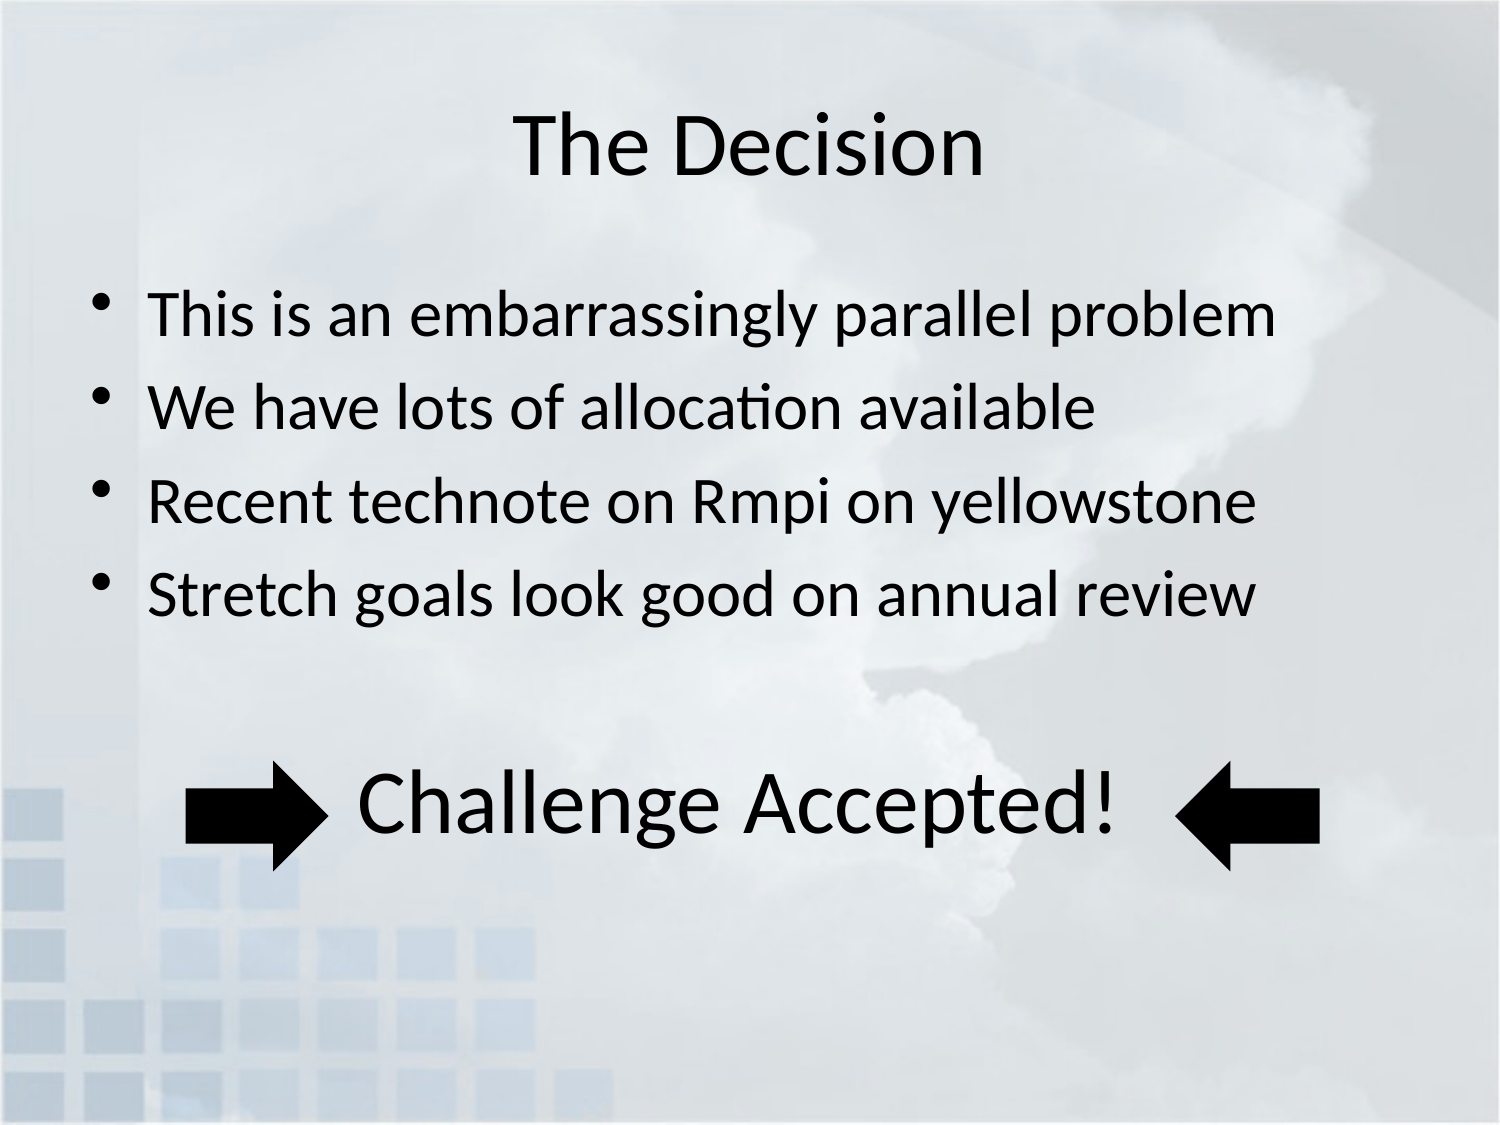

# The Decision
This is an embarrassingly parallel problem
We have lots of allocation available
Recent technote on Rmpi on yellowstone
Stretch goals look good on annual review

Challenge Accepted!